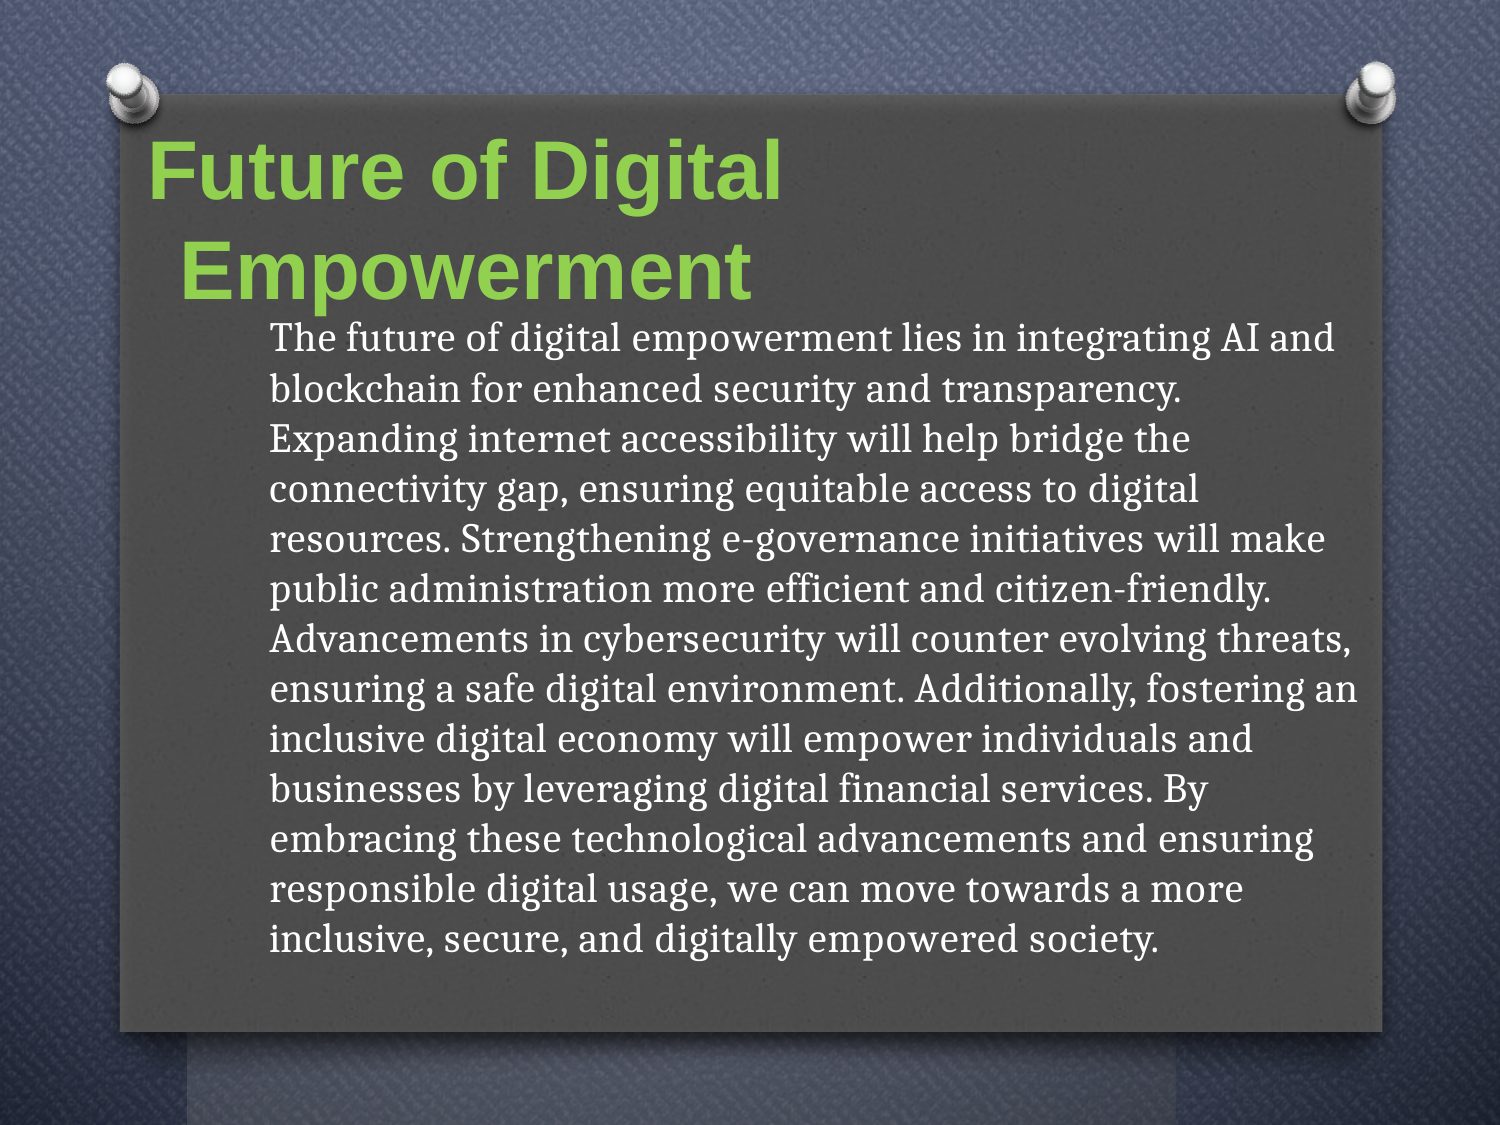

# Future of Digital Empowerment
The future of digital empowerment lies in integrating AI and blockchain for enhanced security and transparency. Expanding internet accessibility will help bridge the connectivity gap, ensuring equitable access to digital resources. Strengthening e-governance initiatives will make public administration more efficient and citizen-friendly. Advancements in cybersecurity will counter evolving threats, ensuring a safe digital environment. Additionally, fostering an inclusive digital economy will empower individuals and businesses by leveraging digital financial services. By embracing these technological advancements and ensuring responsible digital usage, we can move towards a more inclusive, secure, and digitally empowered society.